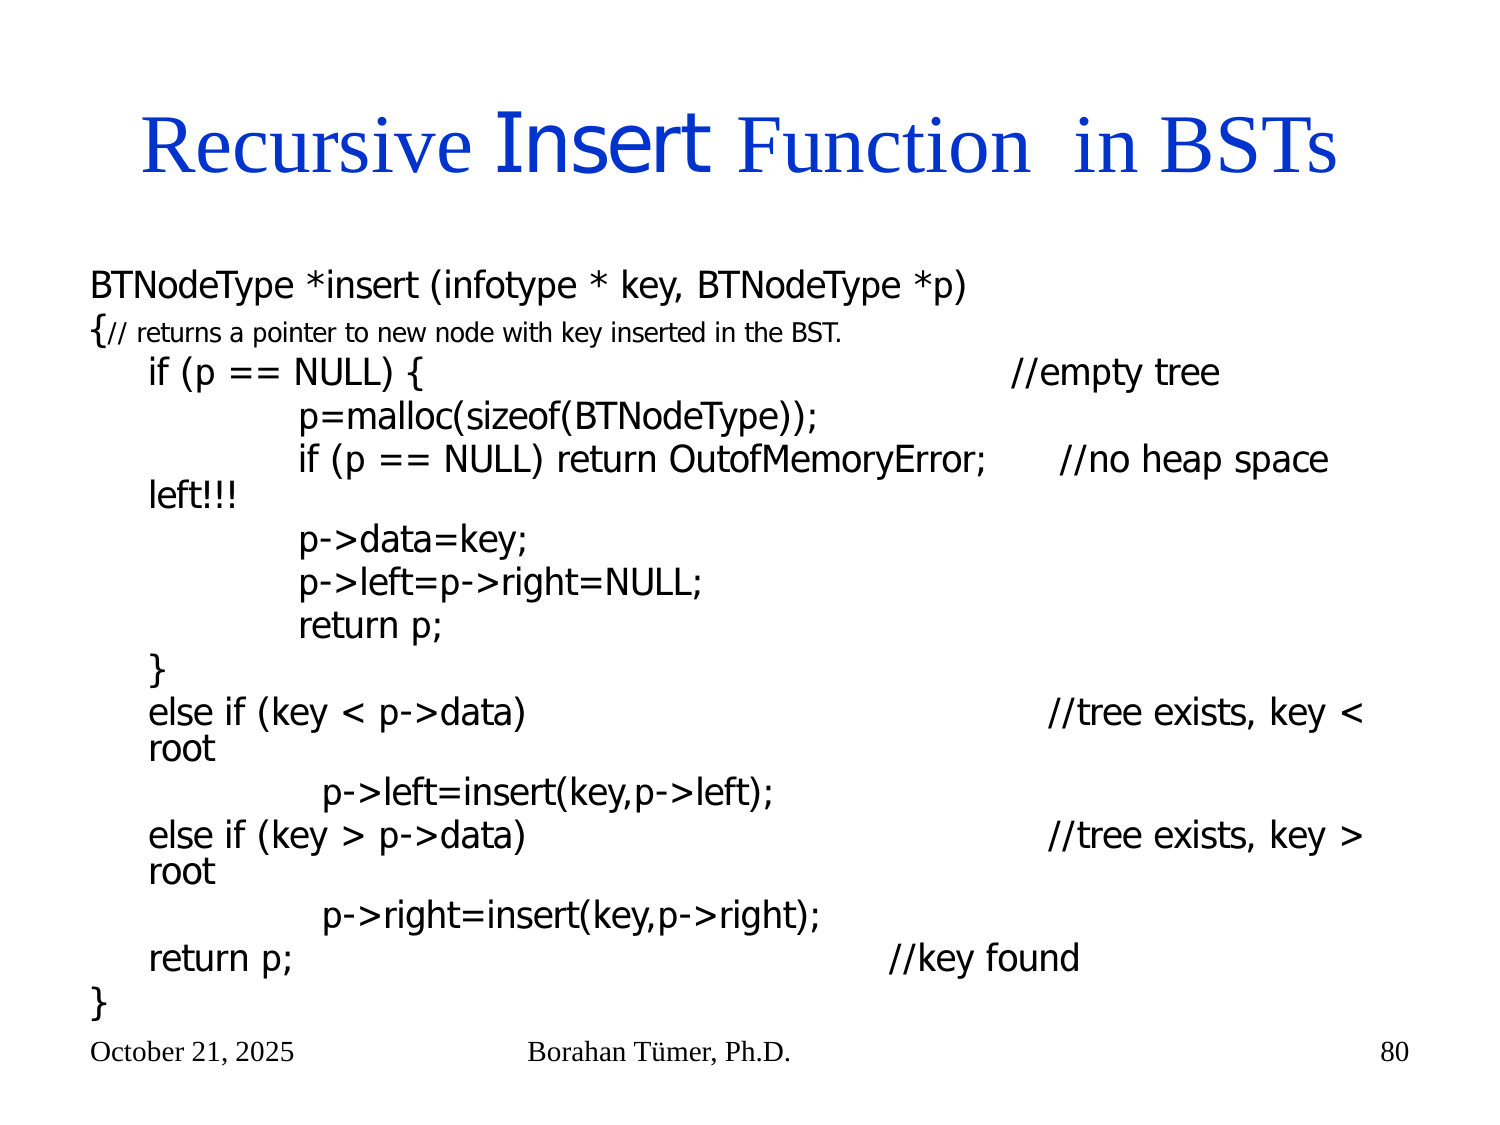

# Recursive Insert Function  in BSTs
BTNodeType *insert (infotype * key, BTNodeType *p)
{// returns a pointer to new node with key inserted in the BST.
  	if (p == NULL) {                                                  //empty tree
		p=malloc(sizeof(BTNodeType));
		if (p == NULL) return OutofMemoryError;	 //no heap space left!!!
		p->data=key;
		p->left=p->right=NULL;
		return p;
	}
	else if (key < p->data)				//tree exists, key < root
		  p->left=insert(key,p->left);
	else if (key > p->data)				//tree exists, key > root
		  p->right=insert(key,p->right);
     return p;				            //key found
}
October 21, 2025
Borahan Tümer, Ph.D.
80